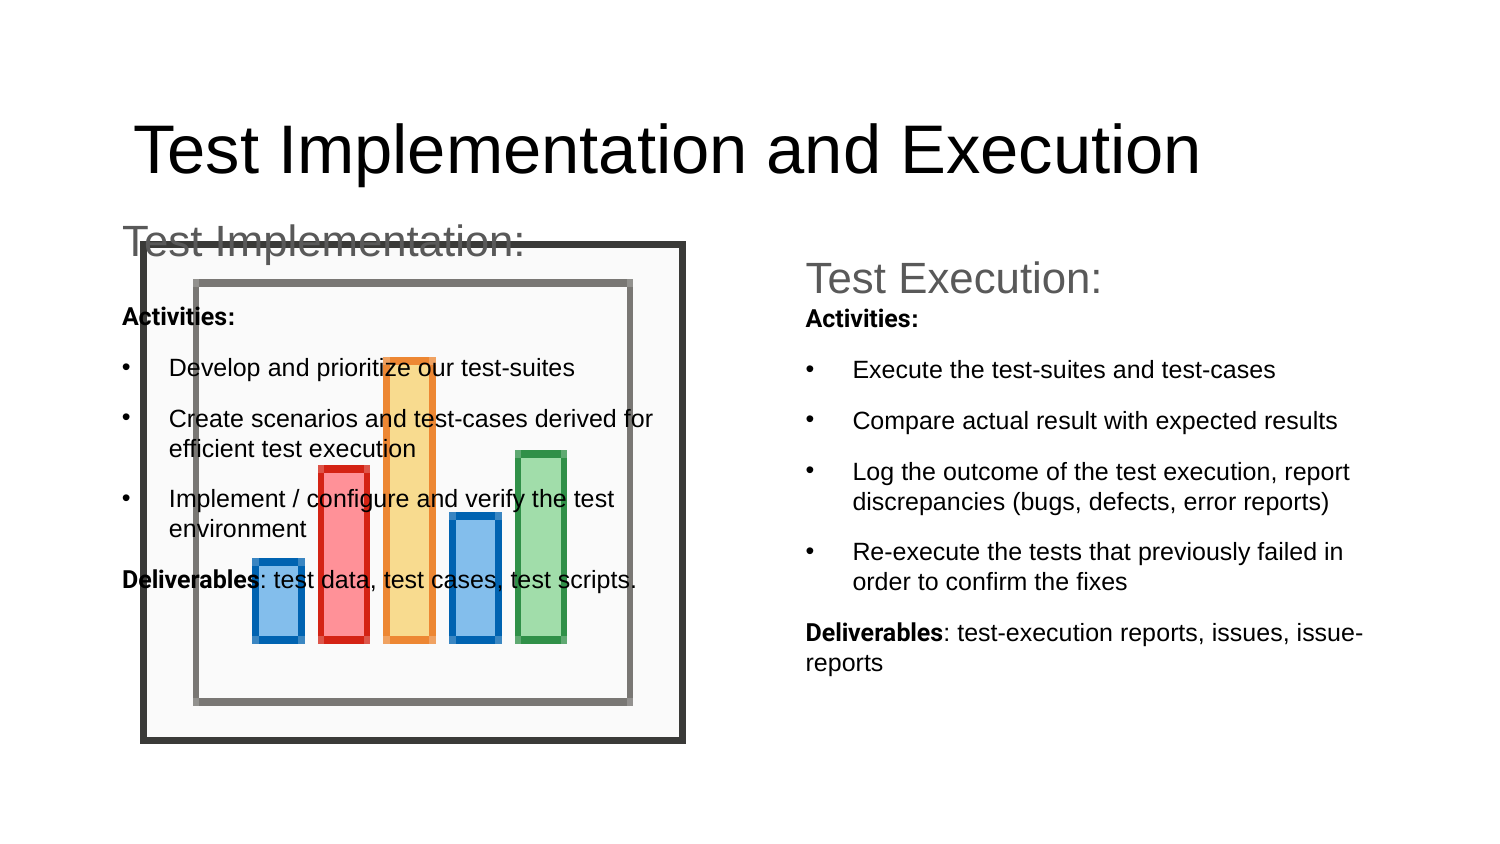

Test Implementation and Execution
Test Execution:
Activities:
Execute the test-suites and test-cases
Compare actual result with expected results
Log the outcome of the test execution, report discrepancies (bugs, defects, error reports)
Re-execute the tests that previously failed in order to confirm the fixes
Deliverables: test-execution reports, issues, issue-reports
Test Implementation:

Activities:
Develop and prioritize our test-suites
Create scenarios and test-cases derived for efficient test execution
Implement / configure and verify the test environment
Deliverables: test data, test cases, test scripts.